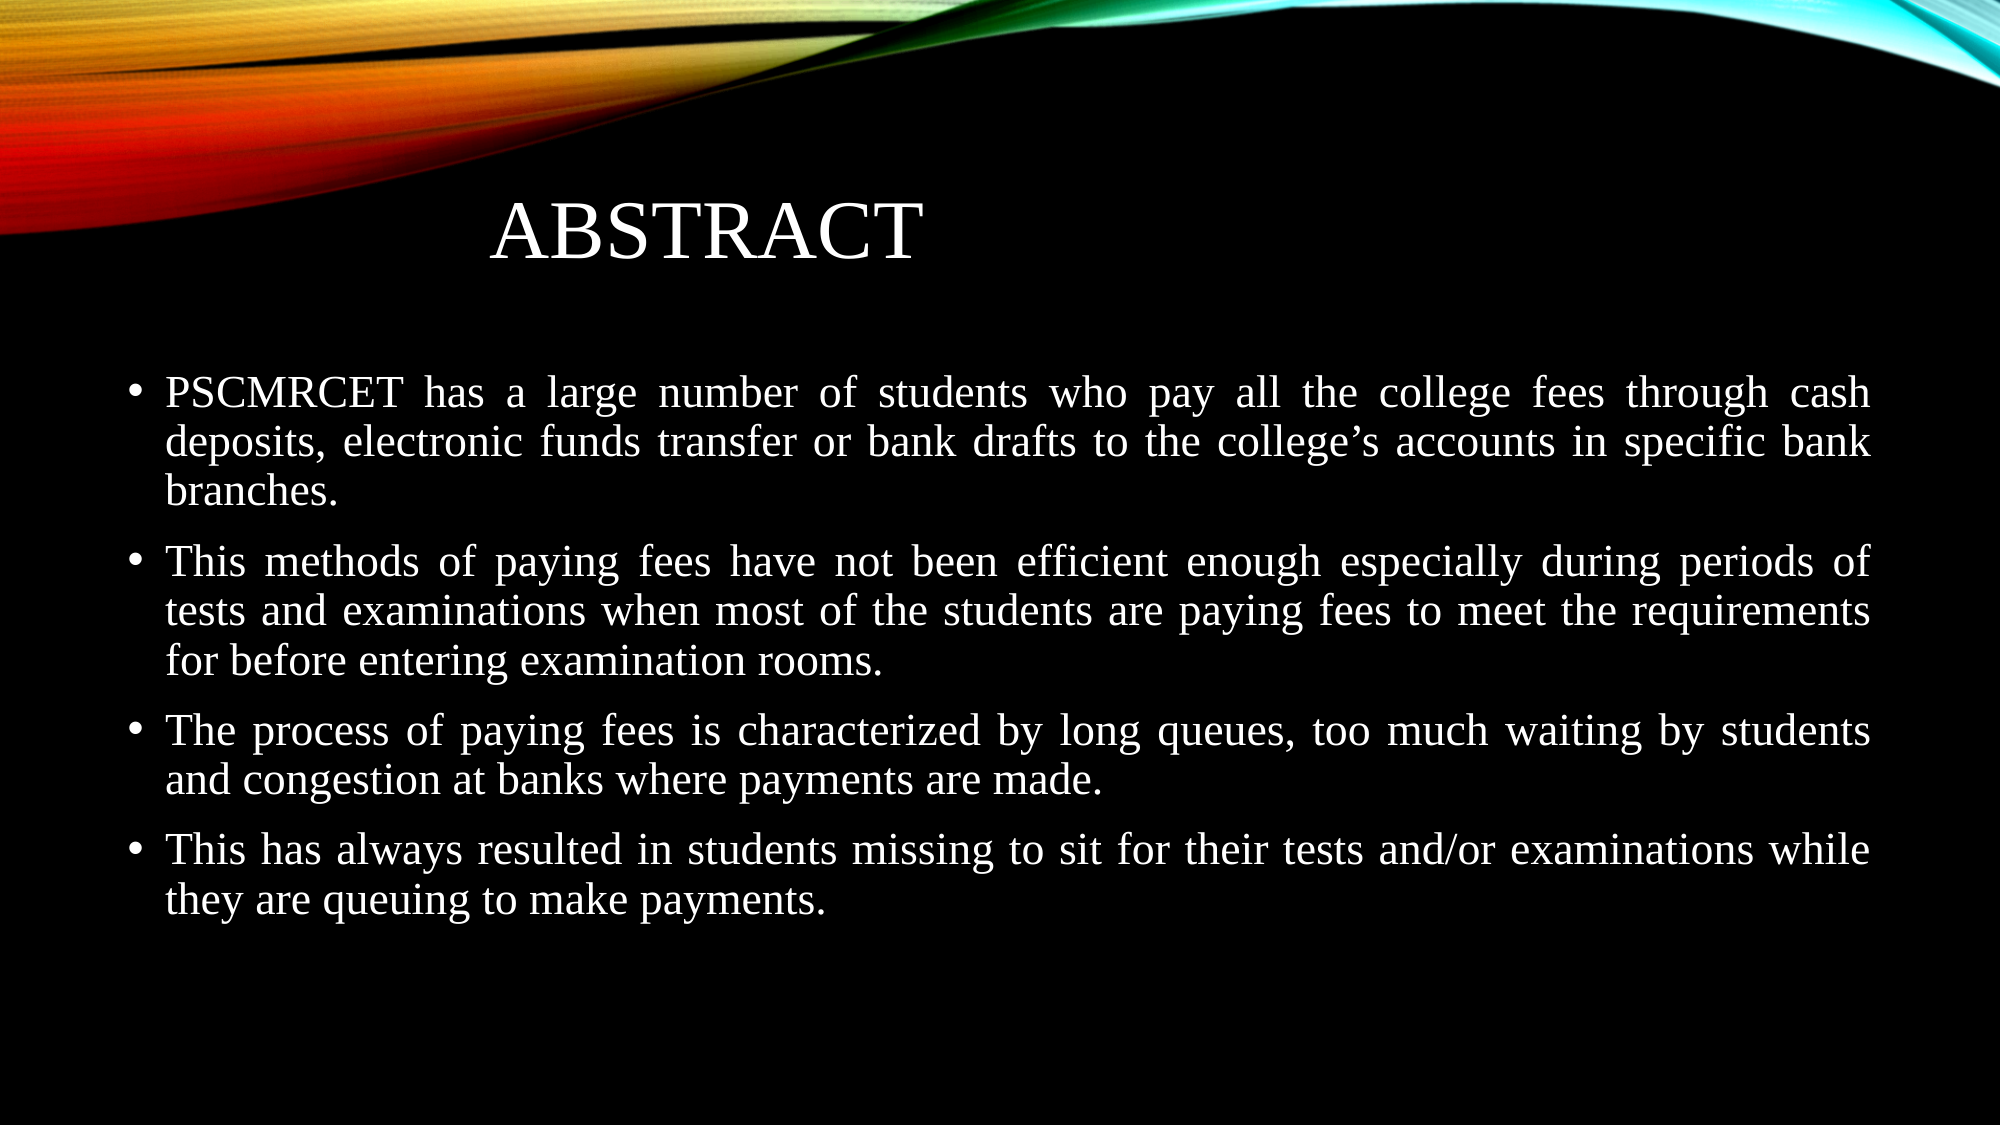

# ABSTRACT
PSCMRCET has a large number of students who pay all the college fees through cash deposits, electronic funds transfer or bank drafts to the college’s accounts in specific bank branches.
This methods of paying fees have not been efficient enough especially during periods of tests and examinations when most of the students are paying fees to meet the requirements for before entering examination rooms.
The process of paying fees is characterized by long queues, too much waiting by students and congestion at banks where payments are made.
This has always resulted in students missing to sit for their tests and/or examinations while they are queuing to make payments.